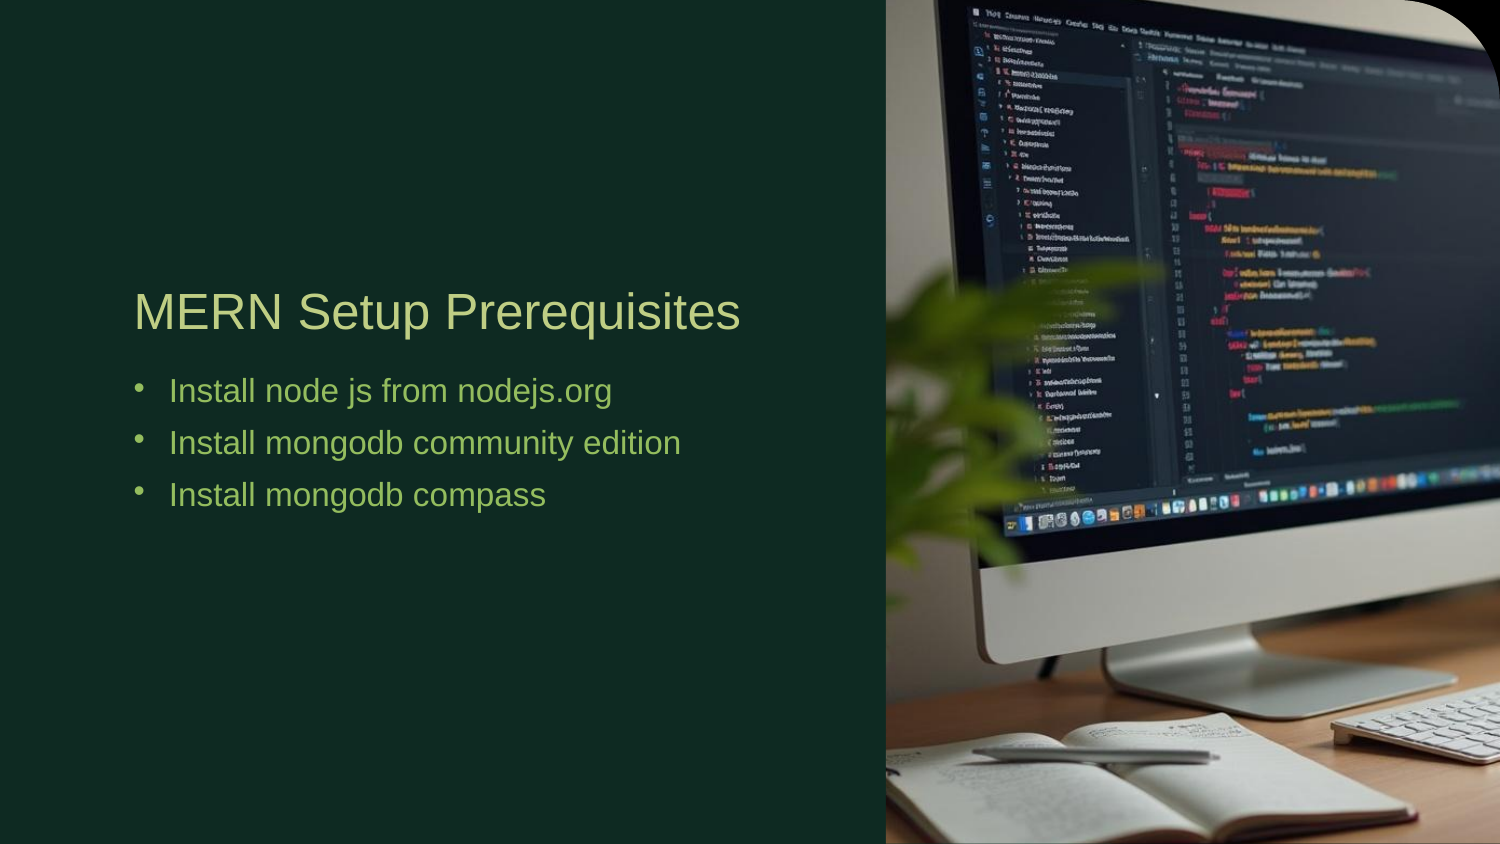

# MERN Setup Prerequisites
Install node js from nodejs.org
Install mongodb community edition
Install mongodb compass